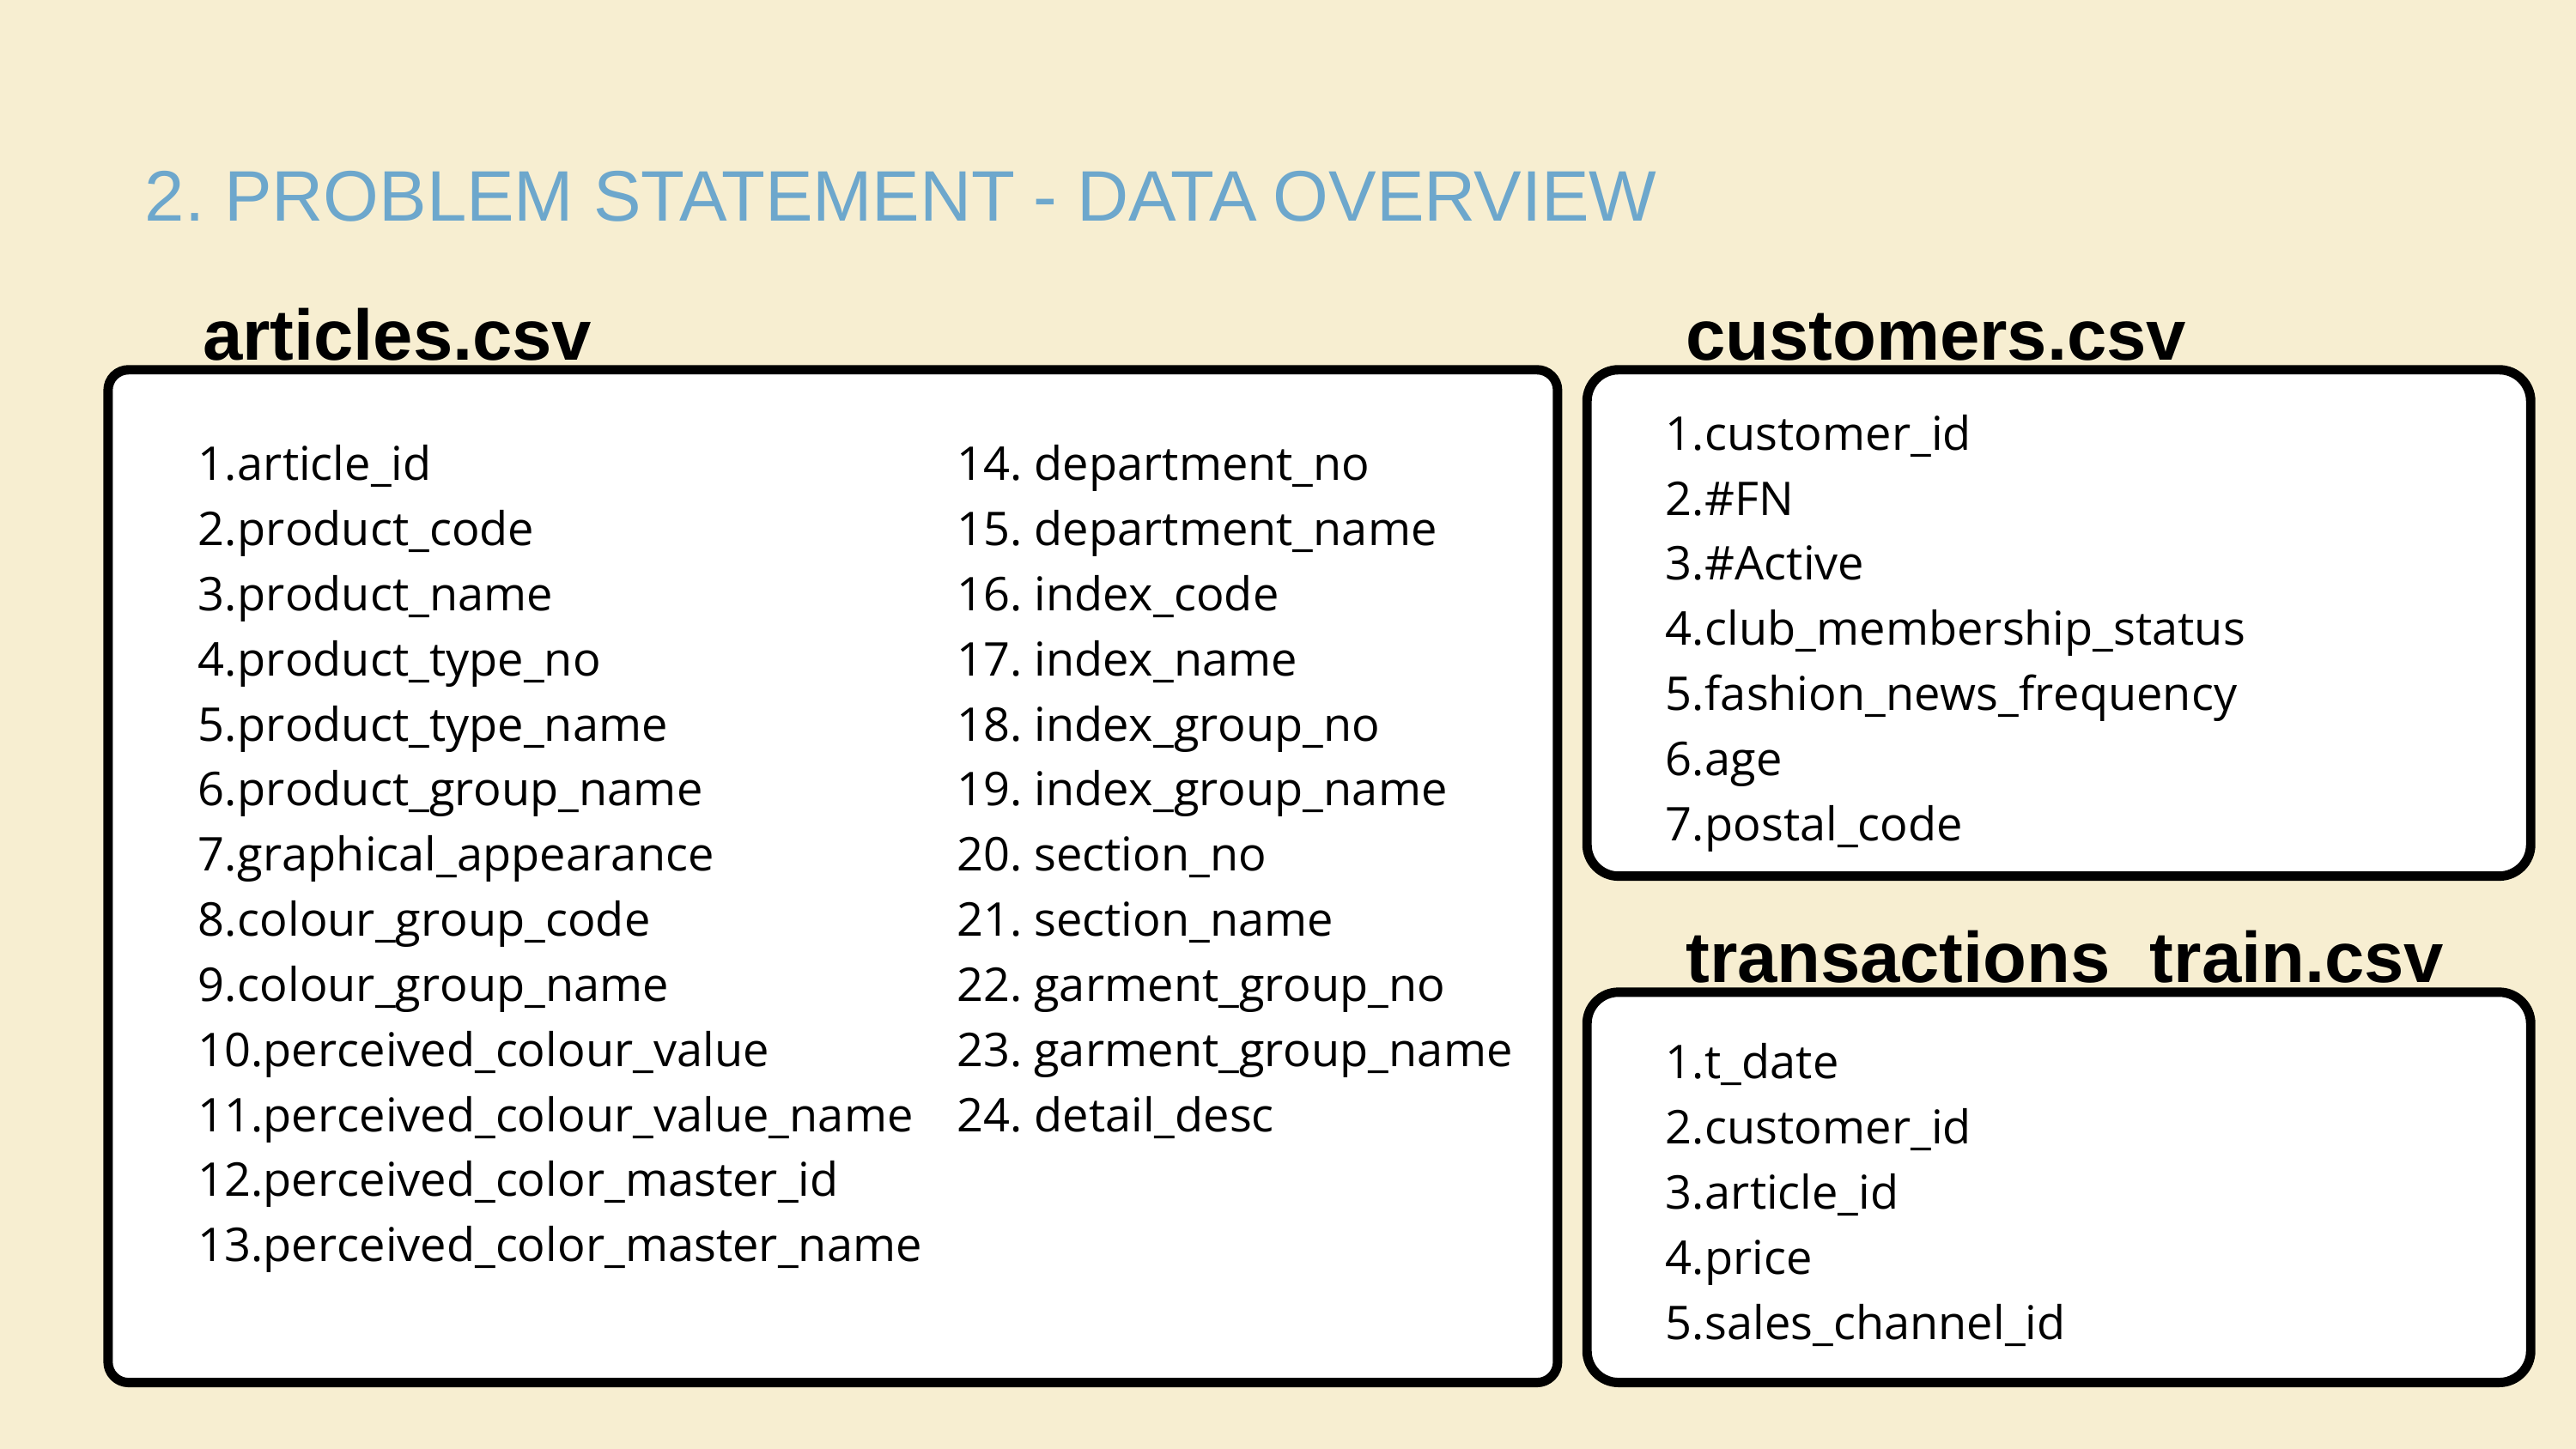

2. PROBLEM STATEMENT - DATA OVERVIEW
articles.csv
customers.csv

customer_id
#FN
#Active
club_membership_status
fashion_news_frequency
age
postal_code
article_id
product_code
product_name
product_type_no
product_type_name
product_group_name
graphical_appearance
colour_group_code
colour_group_name
perceived_colour_value
perceived_colour_value_name
perceived_color_master_id
perceived_color_master_name
14. department_no
15. department_name
16. index_code
17. index_name
18. index_group_no
19. index_group_name
20. section_no
21. section_name
22. garment_group_no
23. garment_group_name
24. detail_desc
transactions_train.csv

t_date
customer_id
article_id
price
sales_channel_id